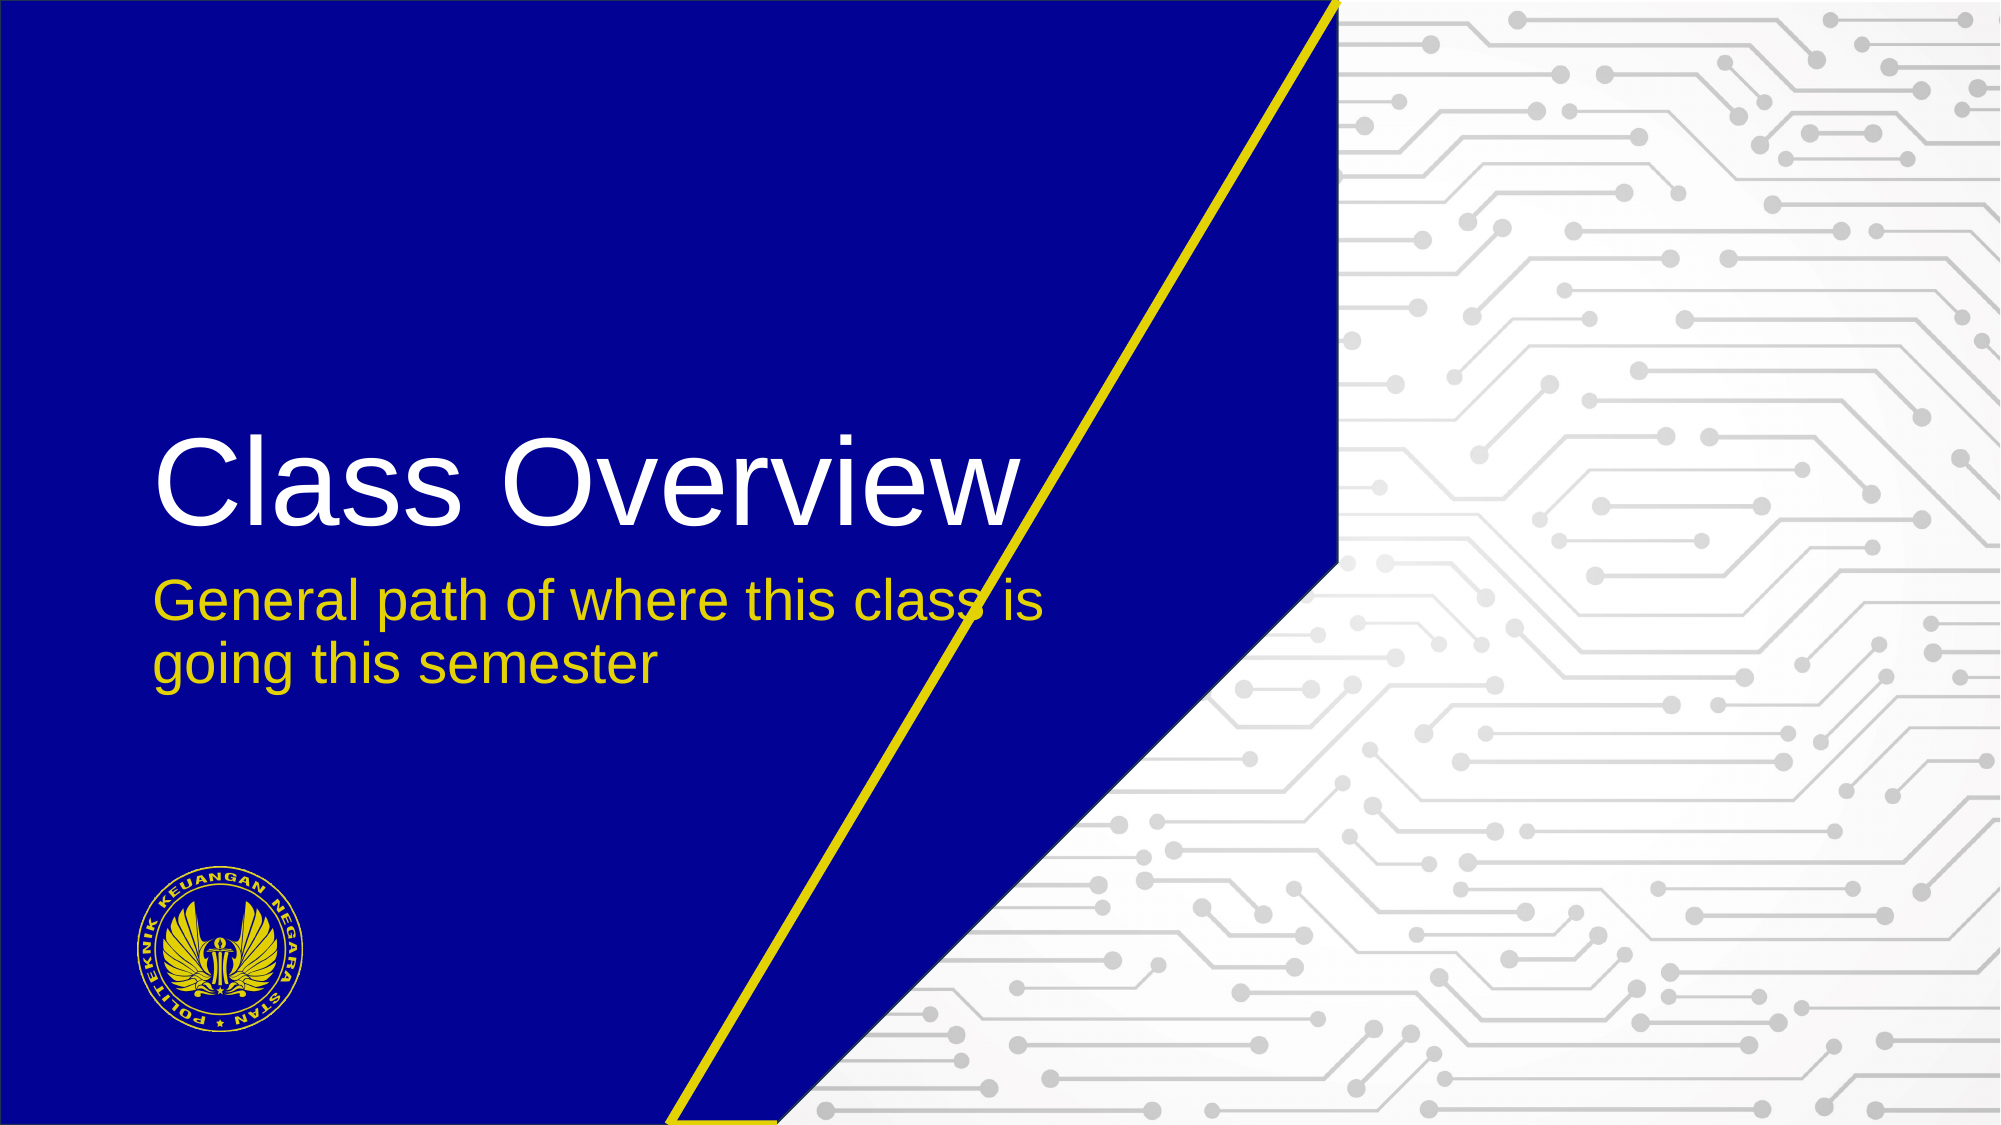

# Class Overview
General path of where this class is going this semester